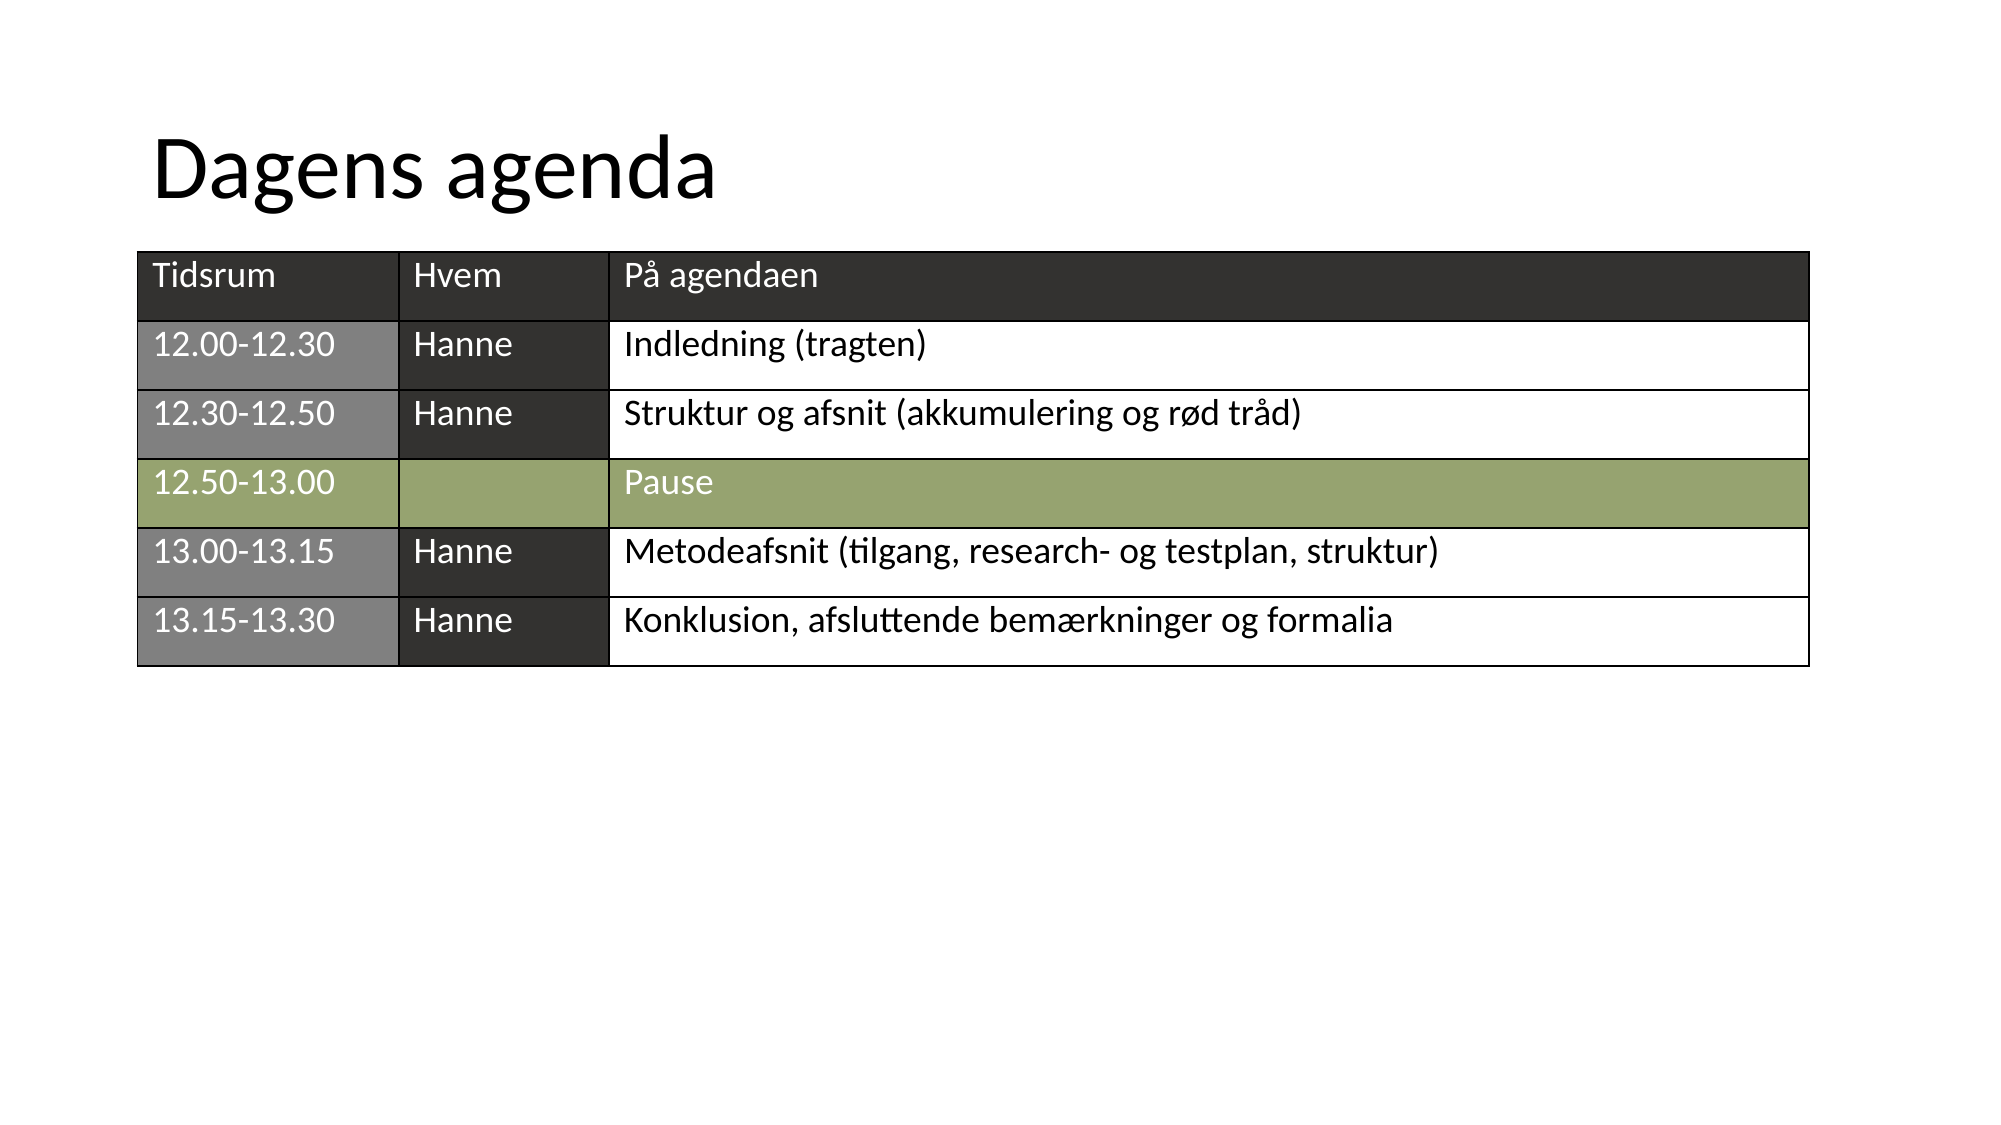

# Dagens agenda
| Tidsrum | Hvem | På agendaen |
| --- | --- | --- |
| 12.00-12.30 | Hanne | Indledning (tragten) |
| 12.30-12.50 | Hanne | Struktur og afsnit (akkumulering og rød tråd) |
| 12.50-13.00 |  | Pause |
| 13.00-13.15 | Hanne | Metodeafsnit (tilgang, research- og testplan, struktur) |
| 13.15-13.30 | Hanne | Konklusion, afsluttende bemærkninger og formalia |